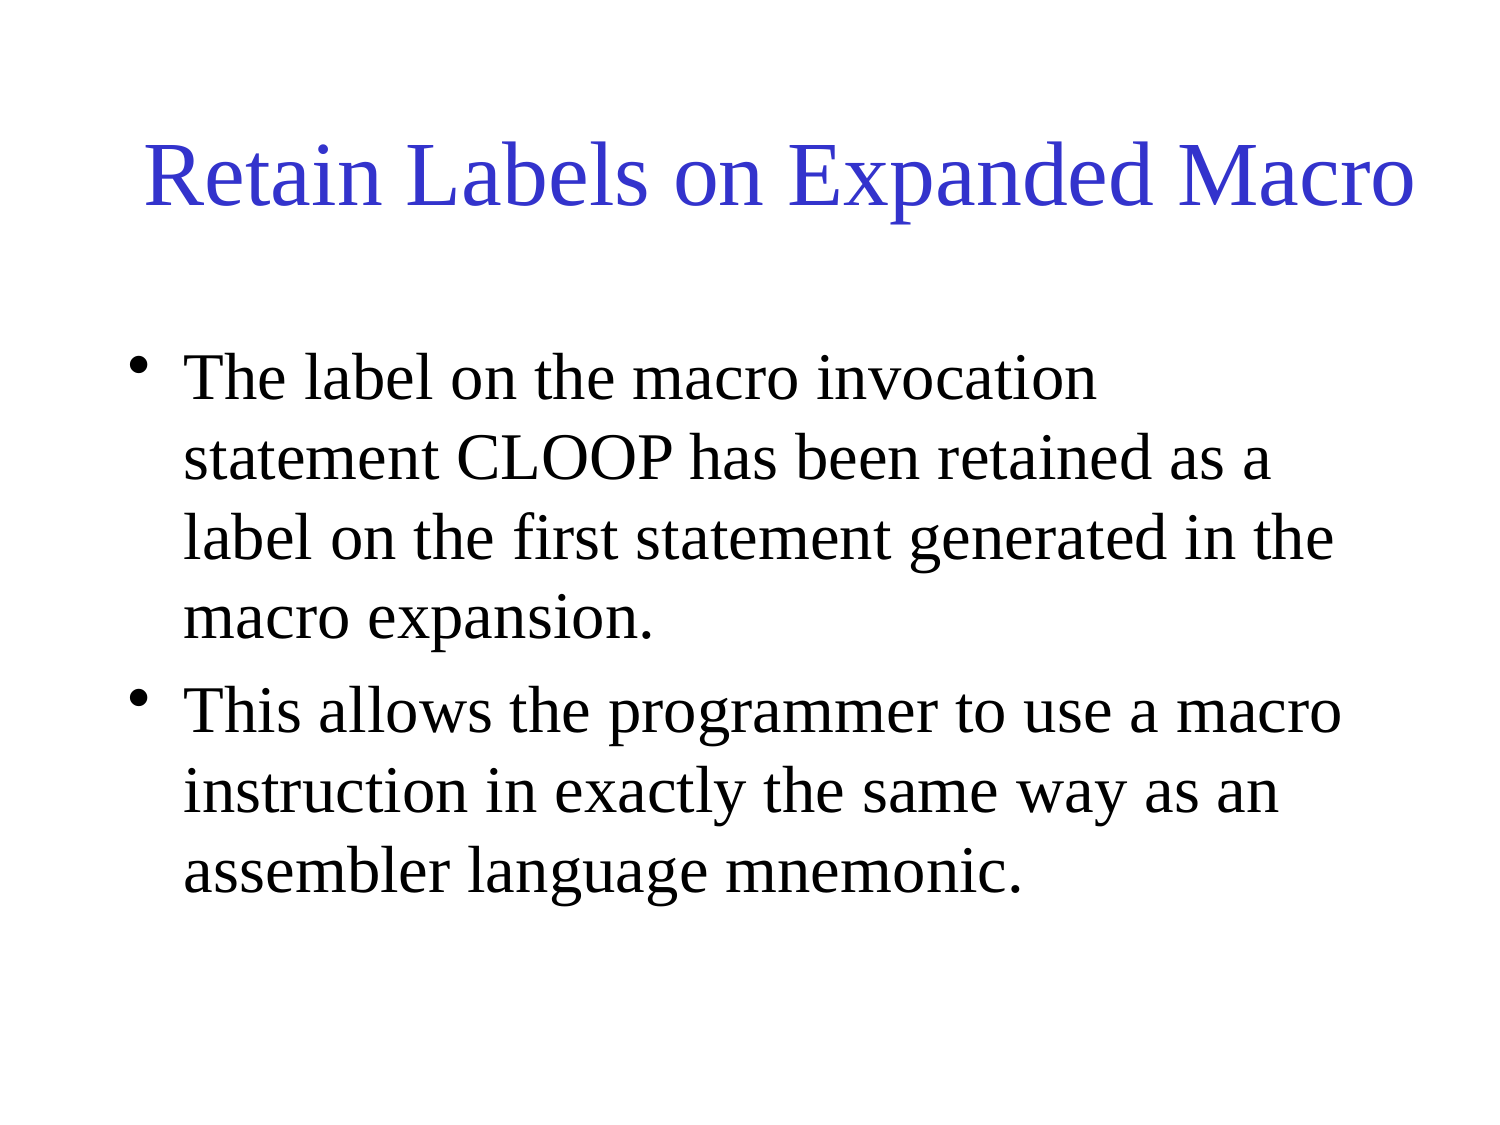

# Retain Labels on Expanded Macro
The label on the macro invocation statement CLOOP has been retained as a label on the first statement generated in the macro expansion.
This allows the programmer to use a macro instruction in exactly the same way as an assembler language mnemonic.